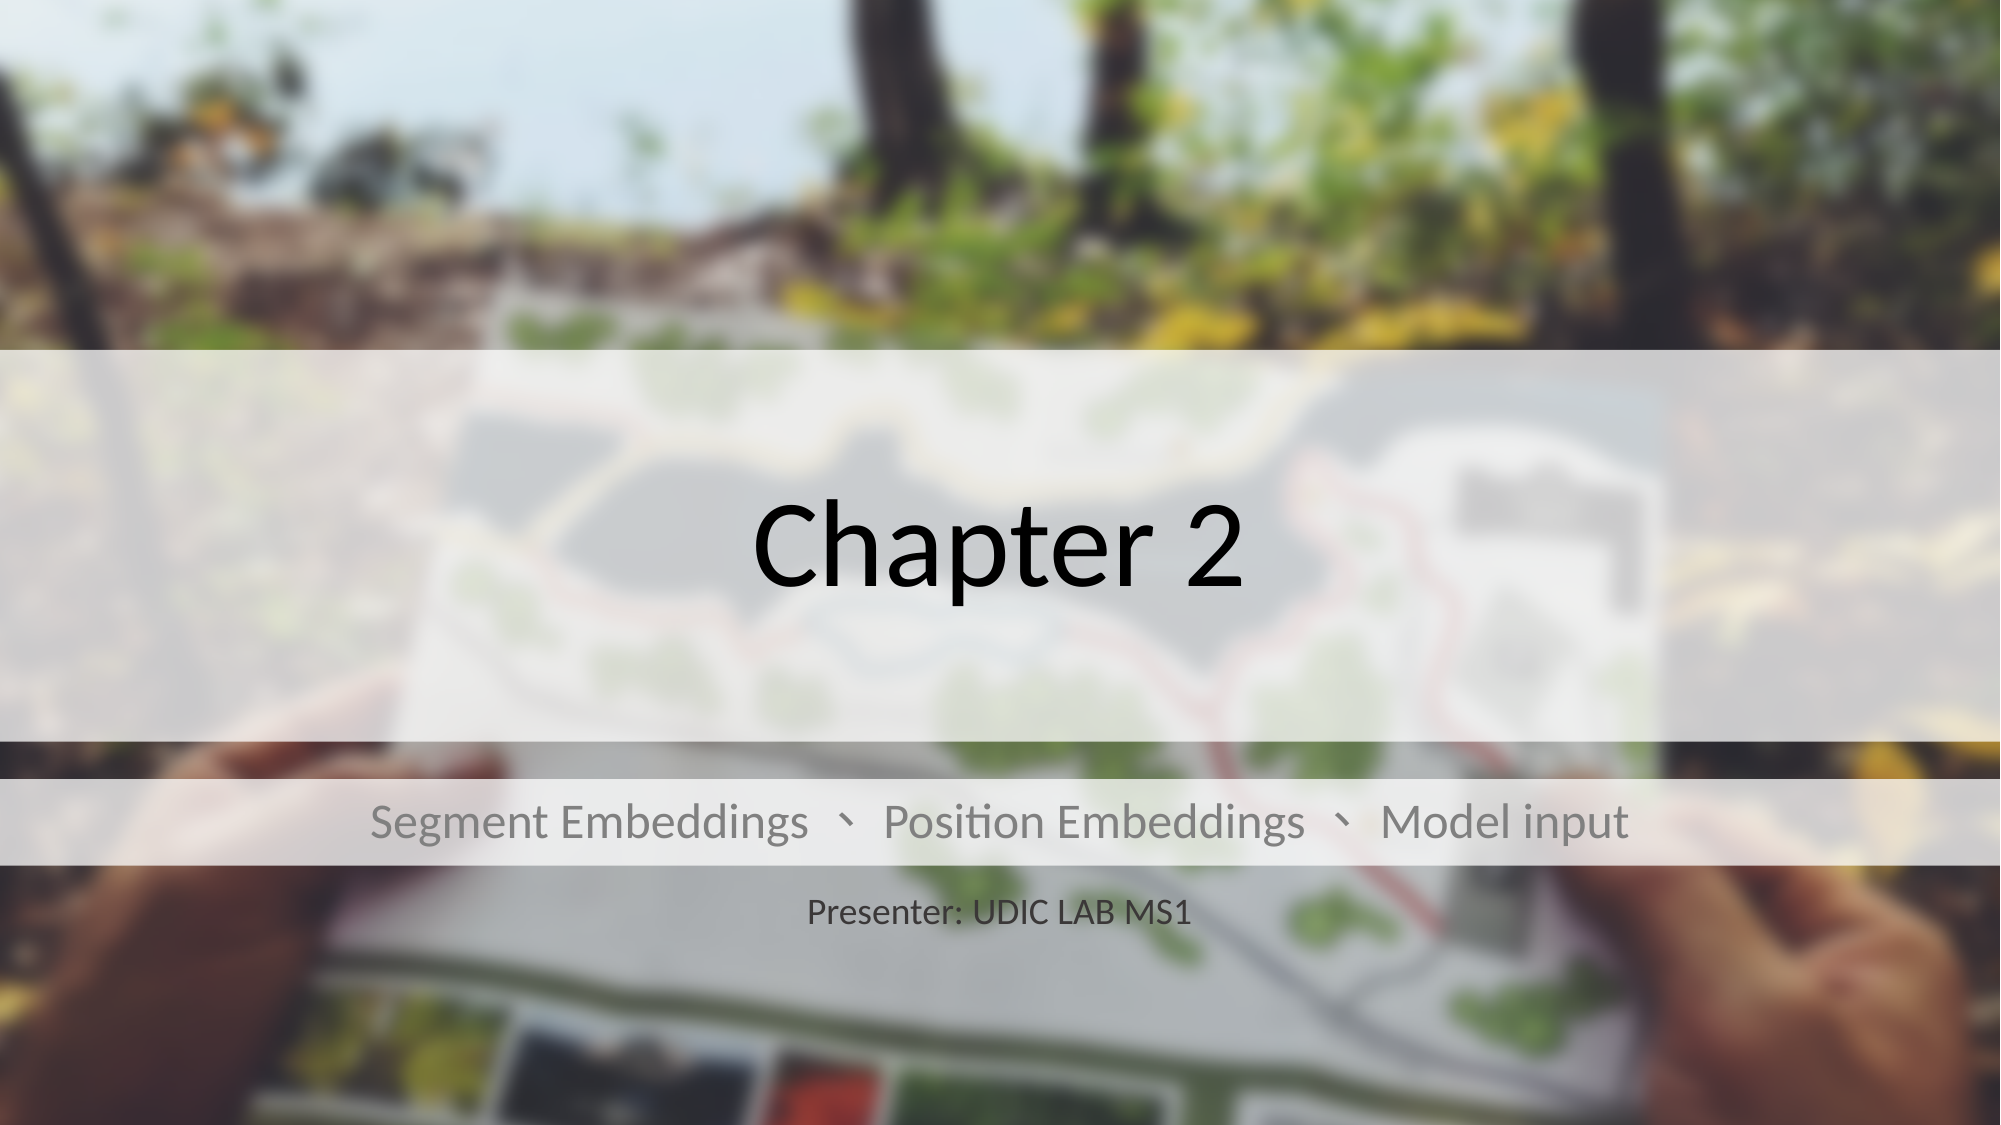

# Chapter 2
Segment Embeddings、Position Embeddings、Model input